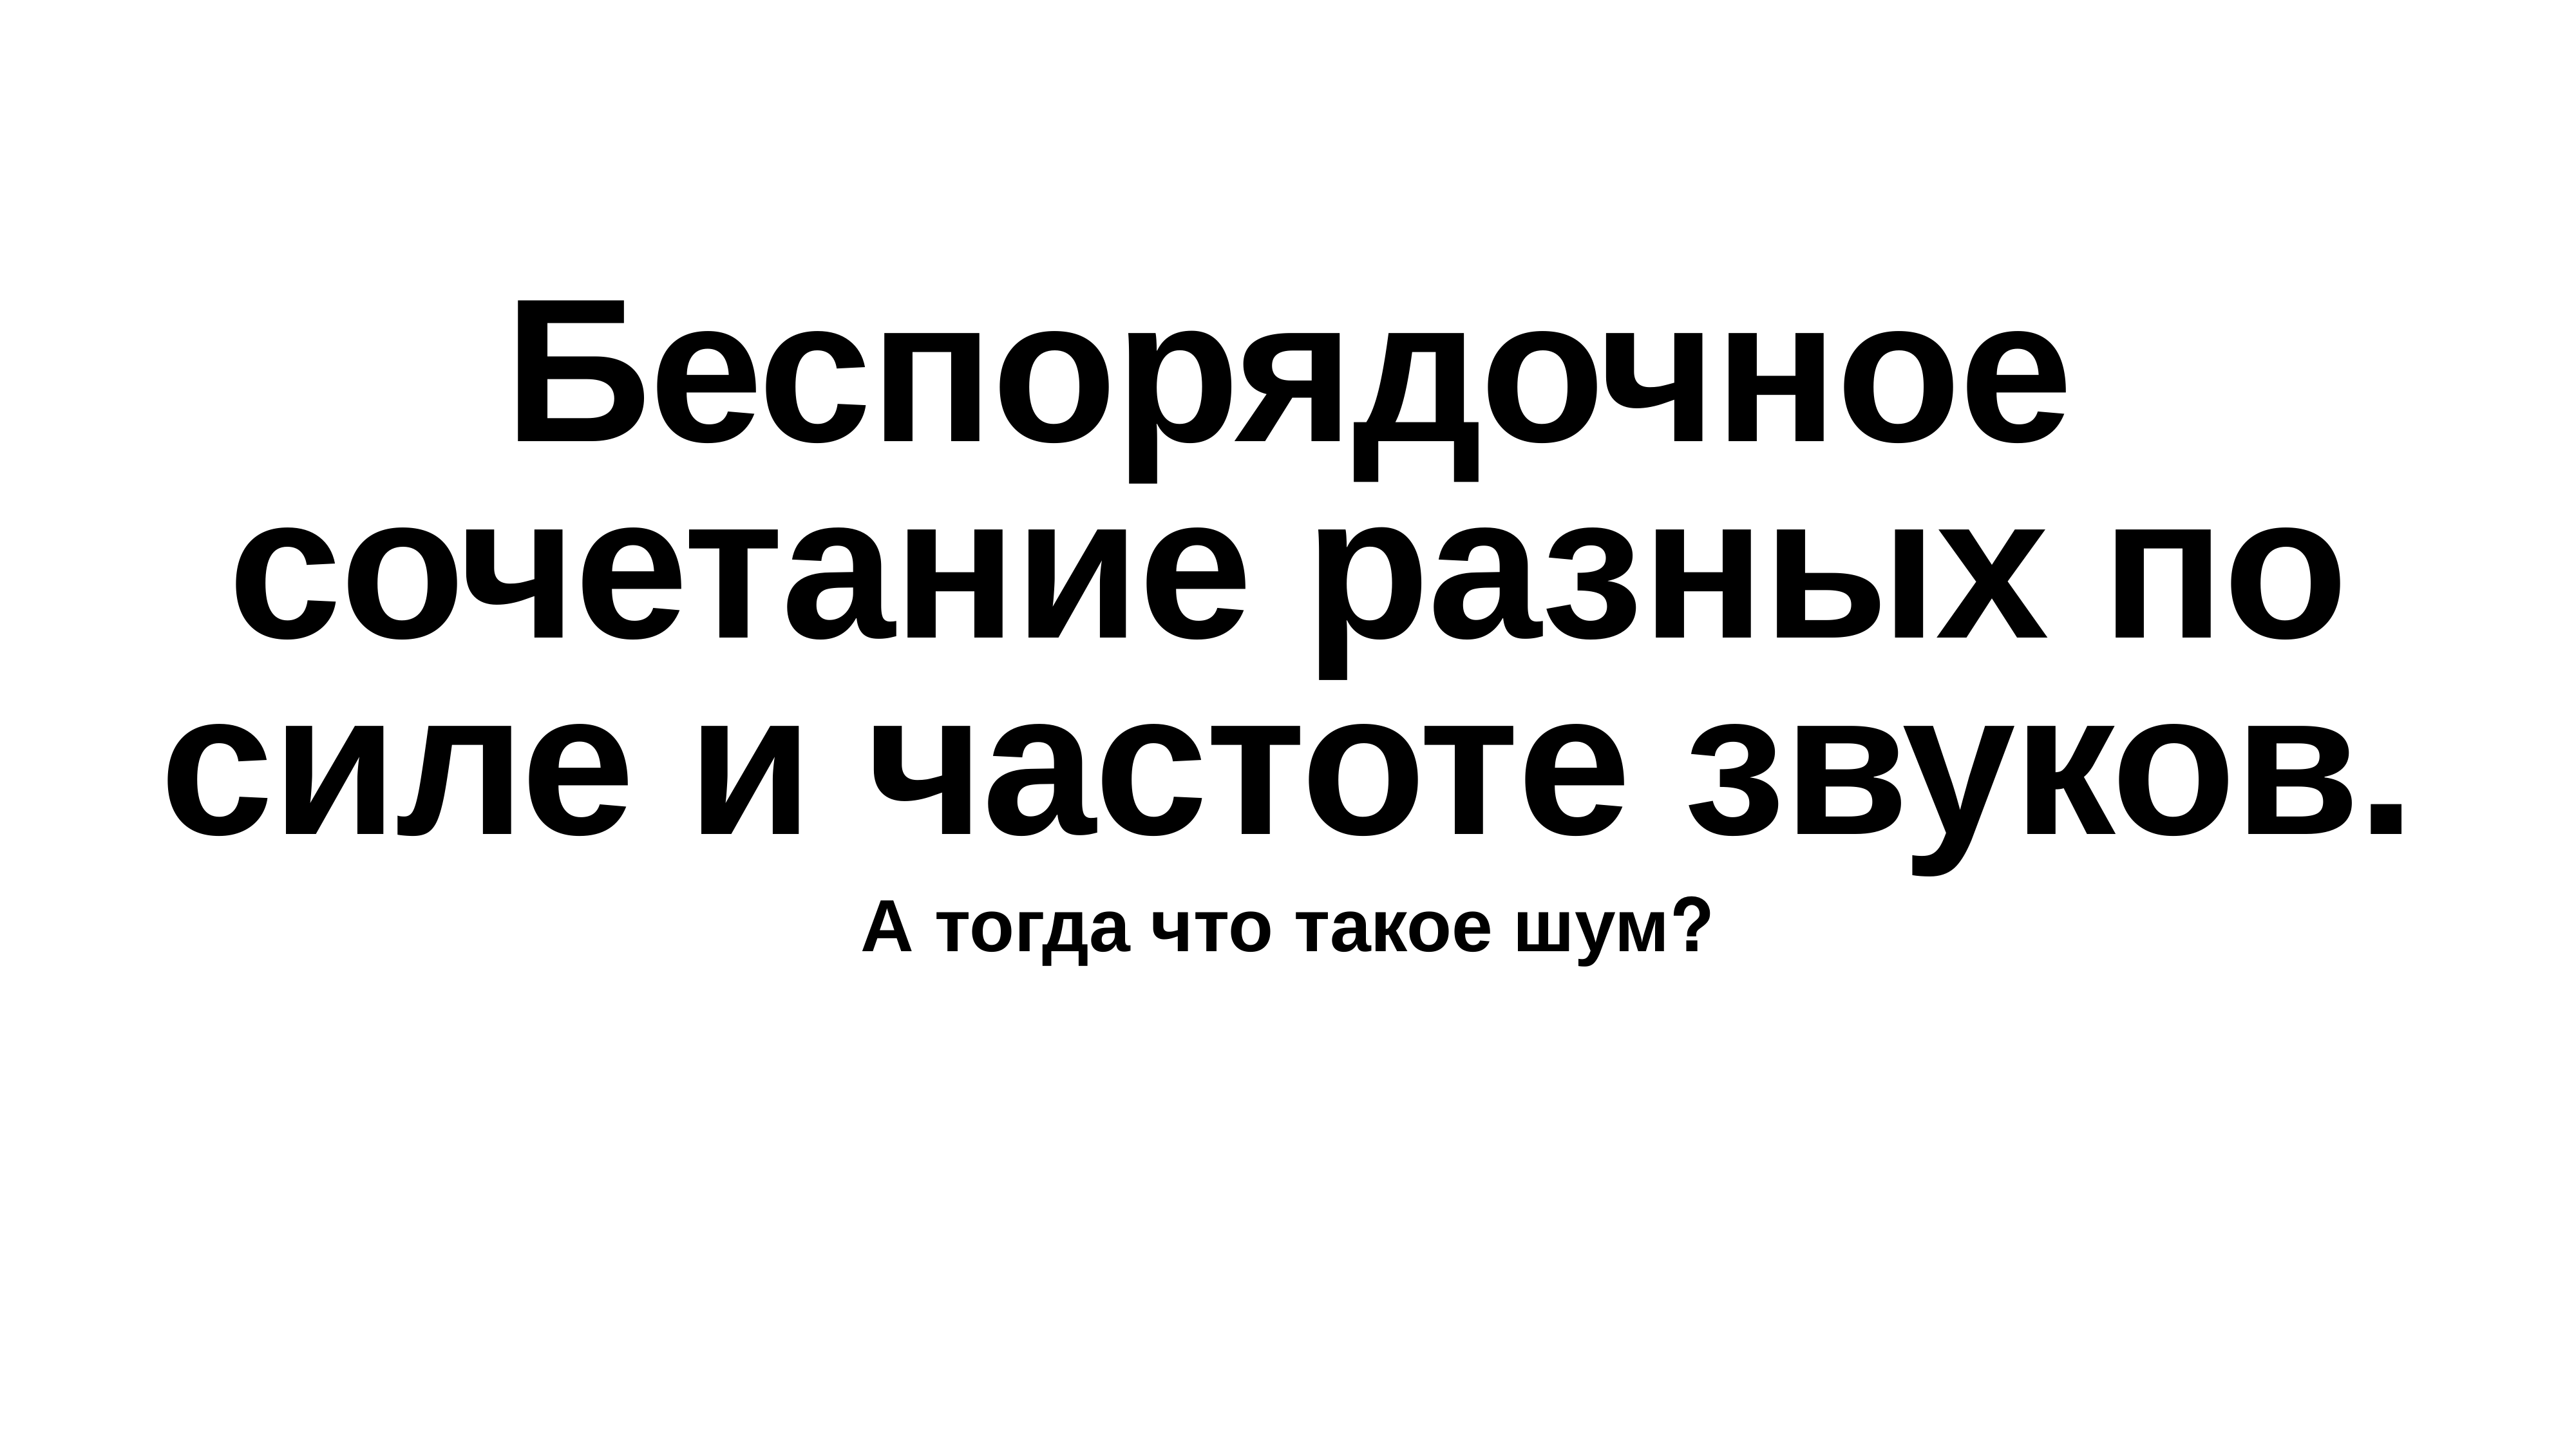

Беспорядочное сочетание разных по силе и частоте звуков.
А тогда что такое шум?